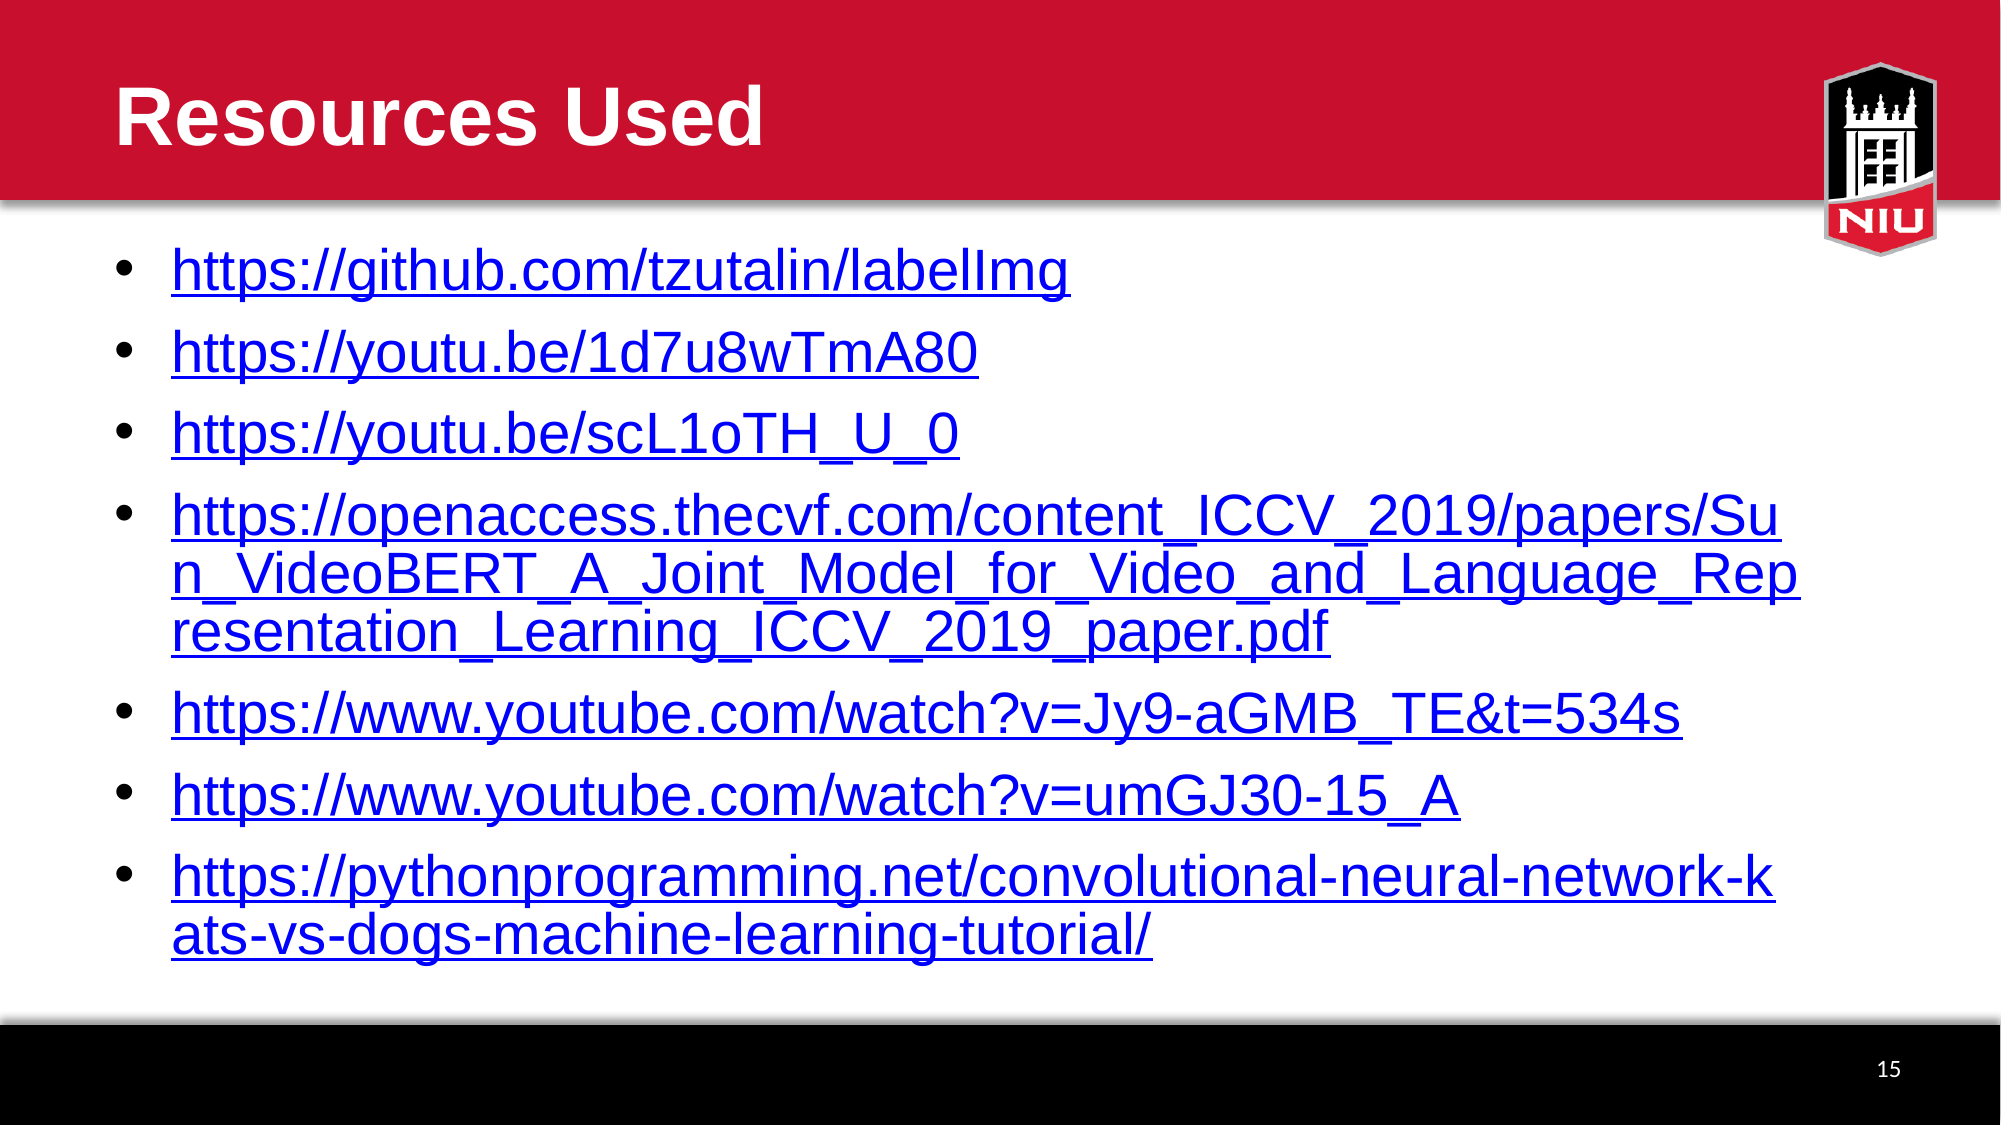

# Resources Used
https://github.com/tzutalin/labelImg
https://youtu.be/1d7u8wTmA80
https://youtu.be/scL1oTH_U_0
https://openaccess.thecvf.com/content_ICCV_2019/papers/Sun_VideoBERT_A_Joint_Model_for_Video_and_Language_Representation_Learning_ICCV_2019_paper.pdf
https://www.youtube.com/watch?v=Jy9-aGMB_TE&t=534s
https://www.youtube.com/watch?v=umGJ30-15_A
https://pythonprogramming.net/convolutional-neural-network-kats-vs-dogs-machine-learning-tutorial/

15